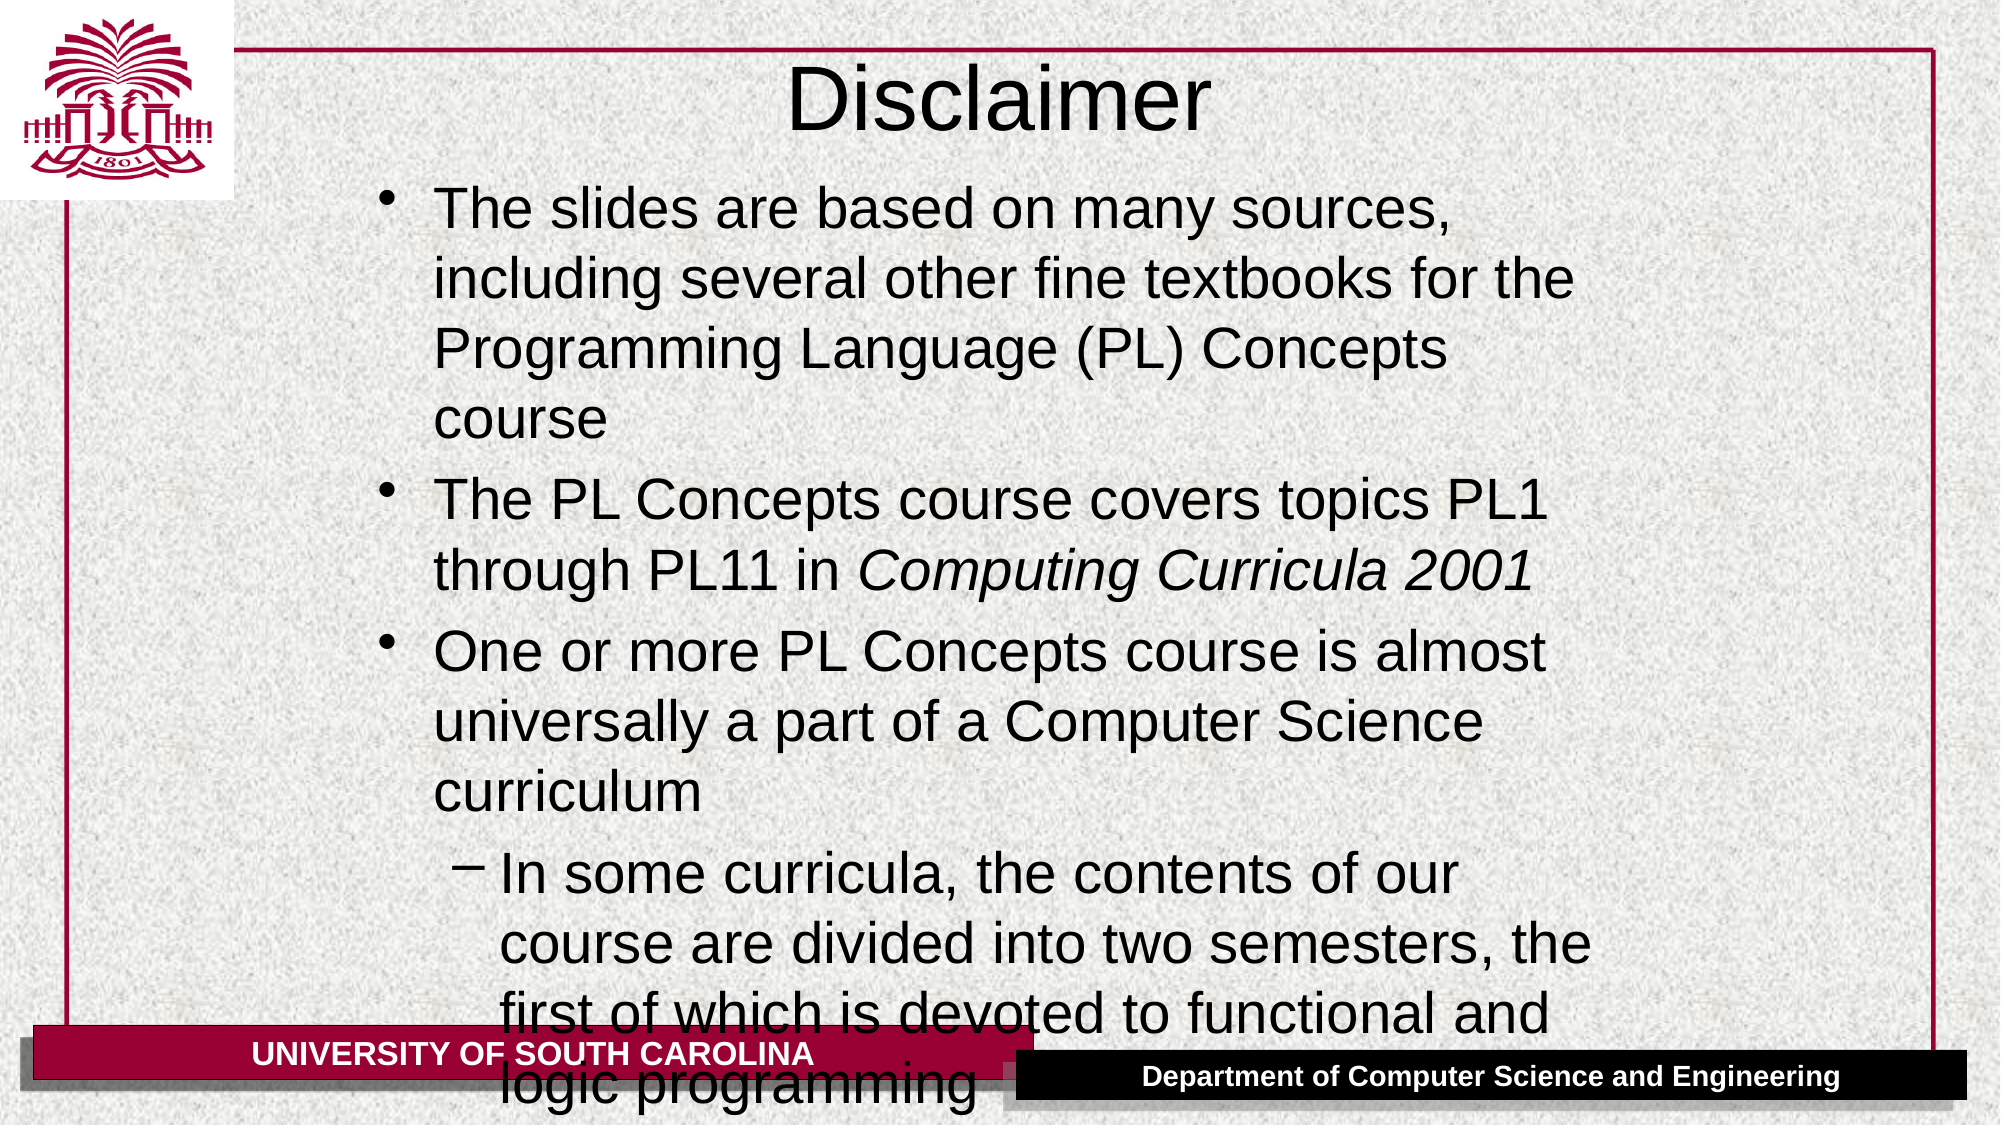

# Disclaimer
The slides are based on many sources, including several other fine textbooks for the Programming Language (PL) Concepts course
The PL Concepts course covers topics PL1 through PL11 in Computing Curricula 2001
One or more PL Concepts course is almost universally a part of a Computer Science curriculum
In some curricula, the contents of our course are divided into two semesters, the first of which is devoted to functional and logic programming